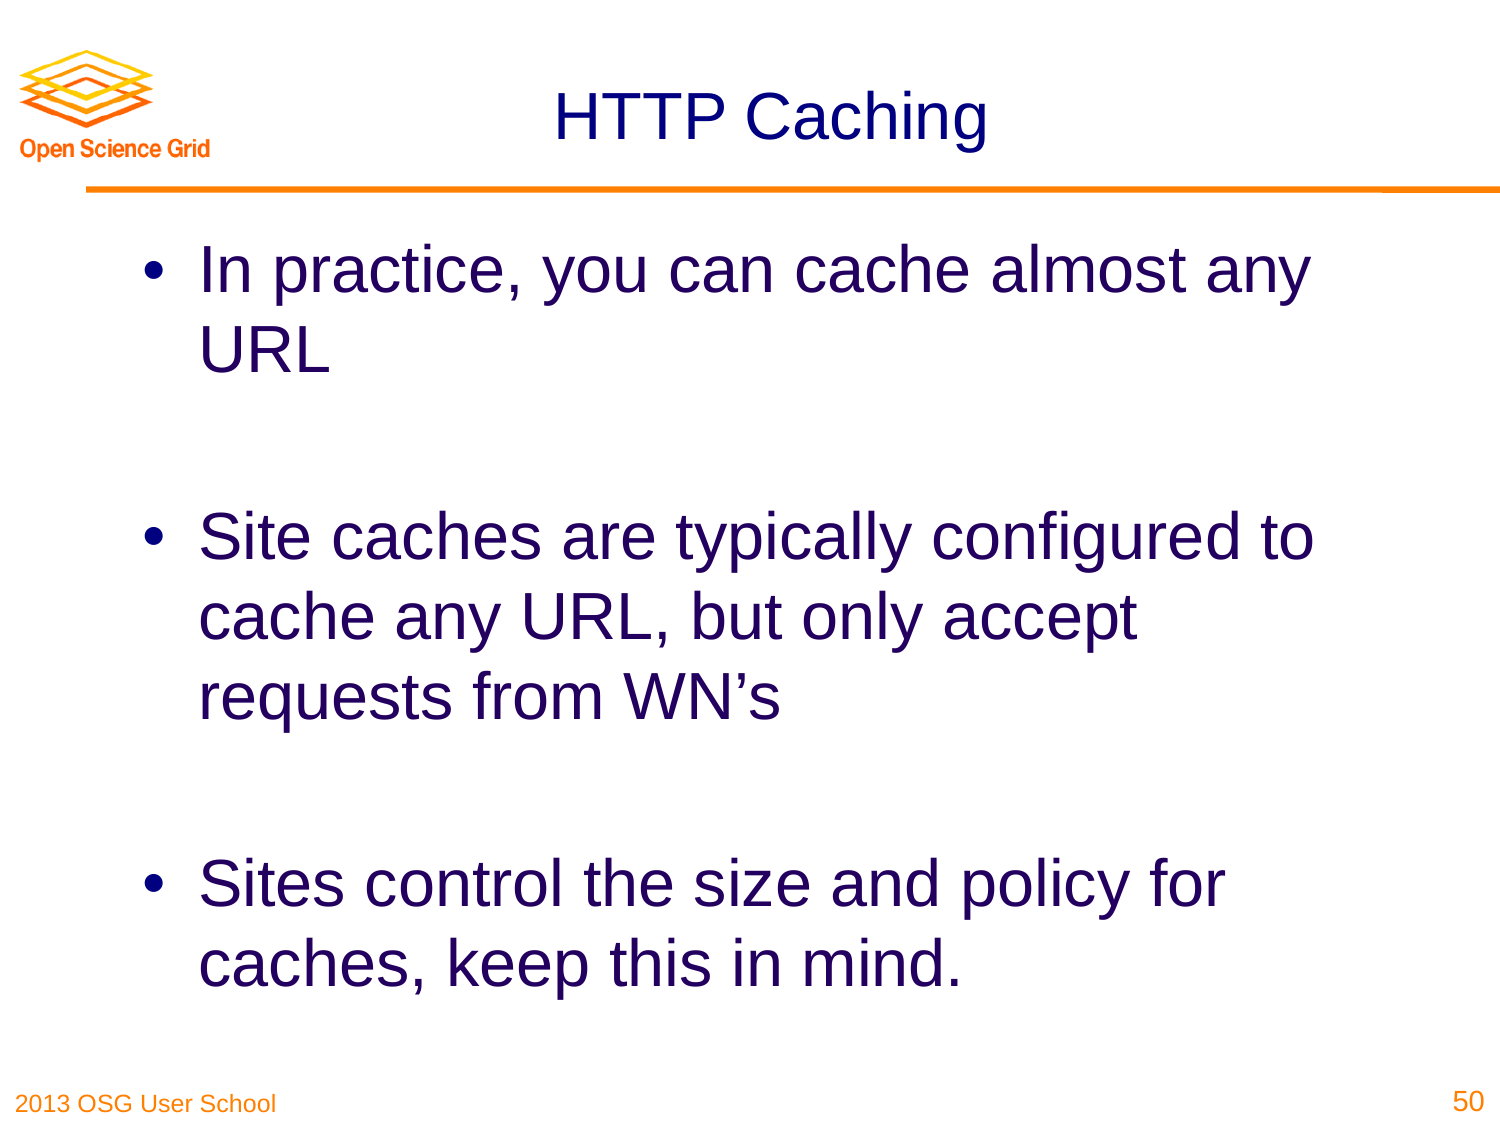

# HTTP Caching
In practice, you can cache almost any URL

Site caches are typically configured to cache any URL, but only accept requests from WN’s

Sites control the size and policy for caches, keep this in mind.
50